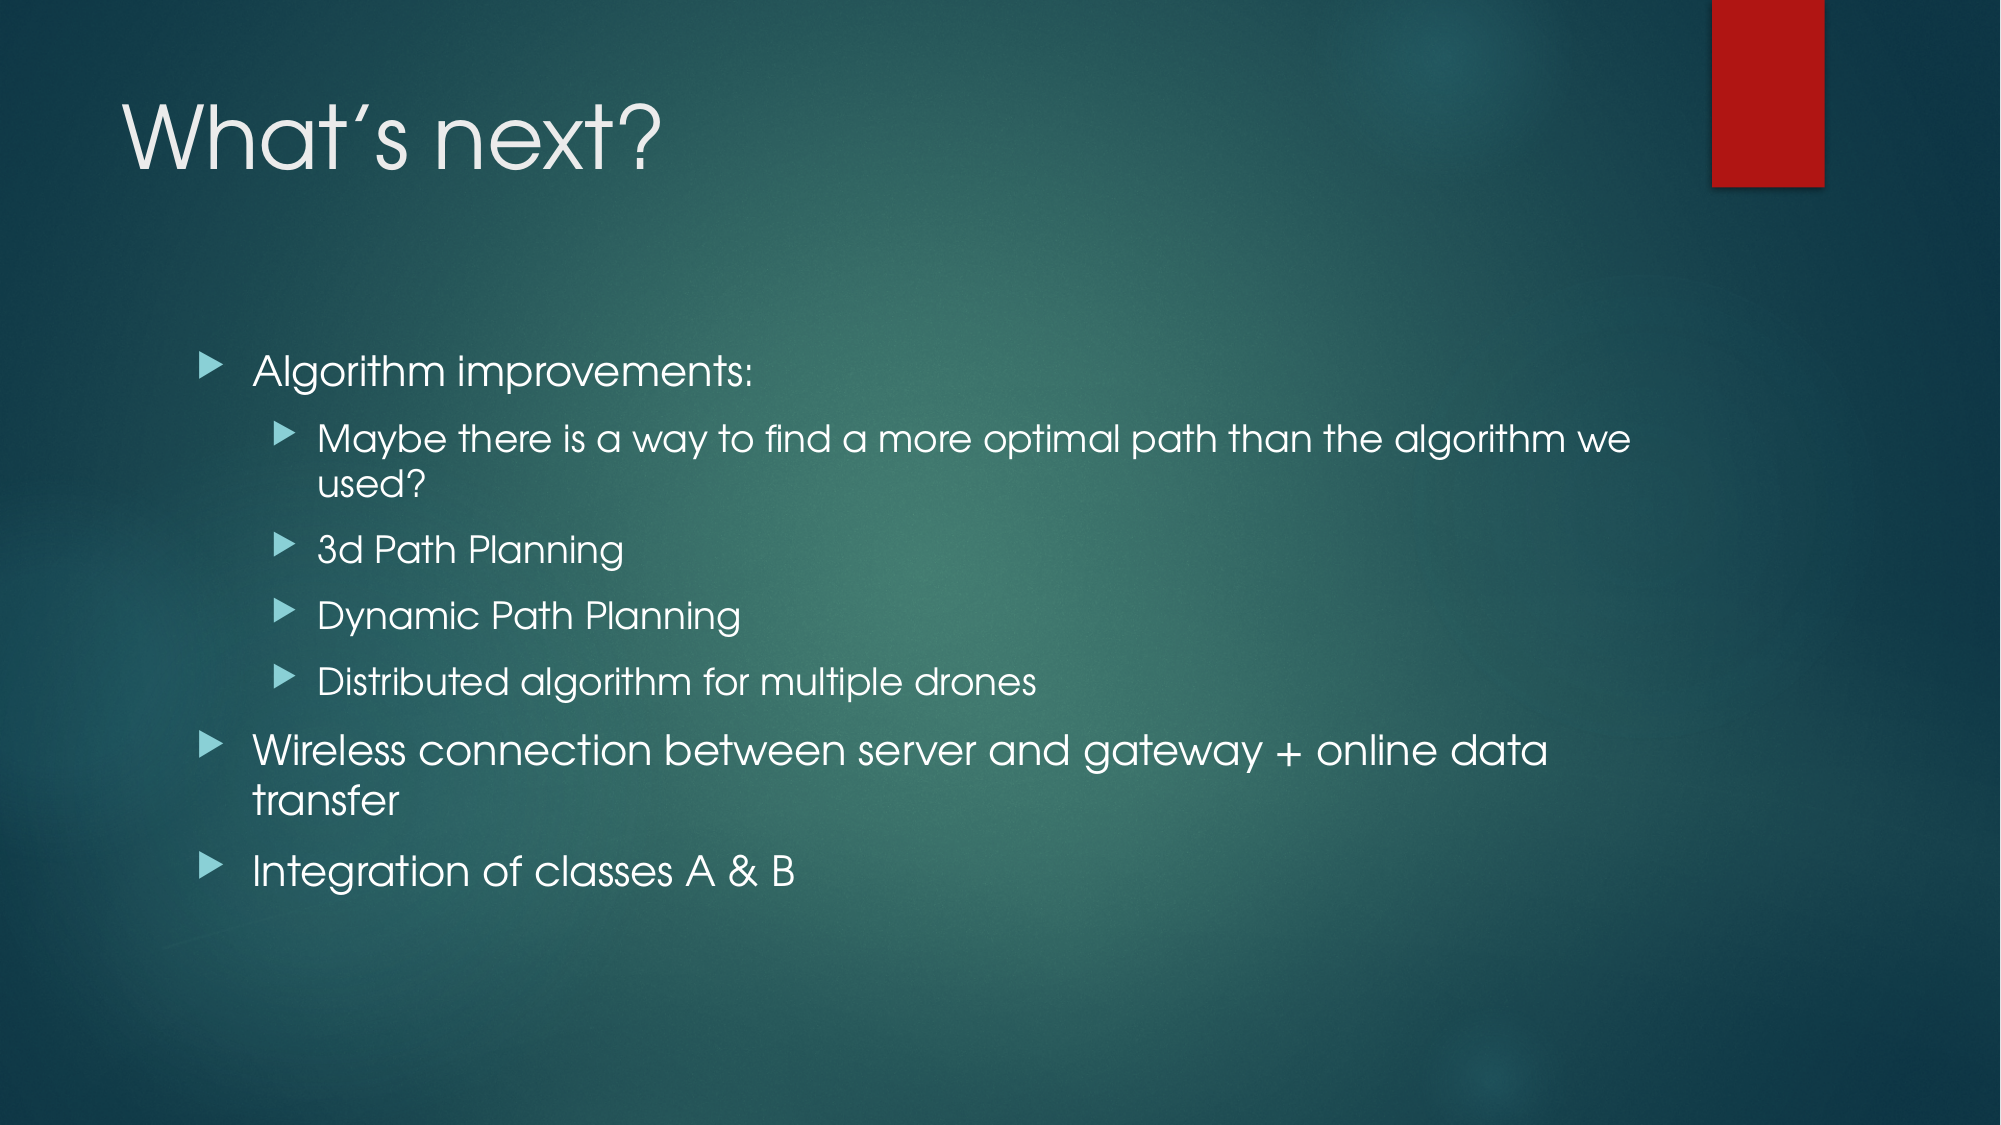

# What’s next?
Algorithm improvements:
Maybe there is a way to find a more optimal path than the algorithm we used?
3d Path Planning
Dynamic Path Planning
Distributed algorithm for multiple drones
Wireless connection between server and gateway + online data transfer
Integration of classes A & B